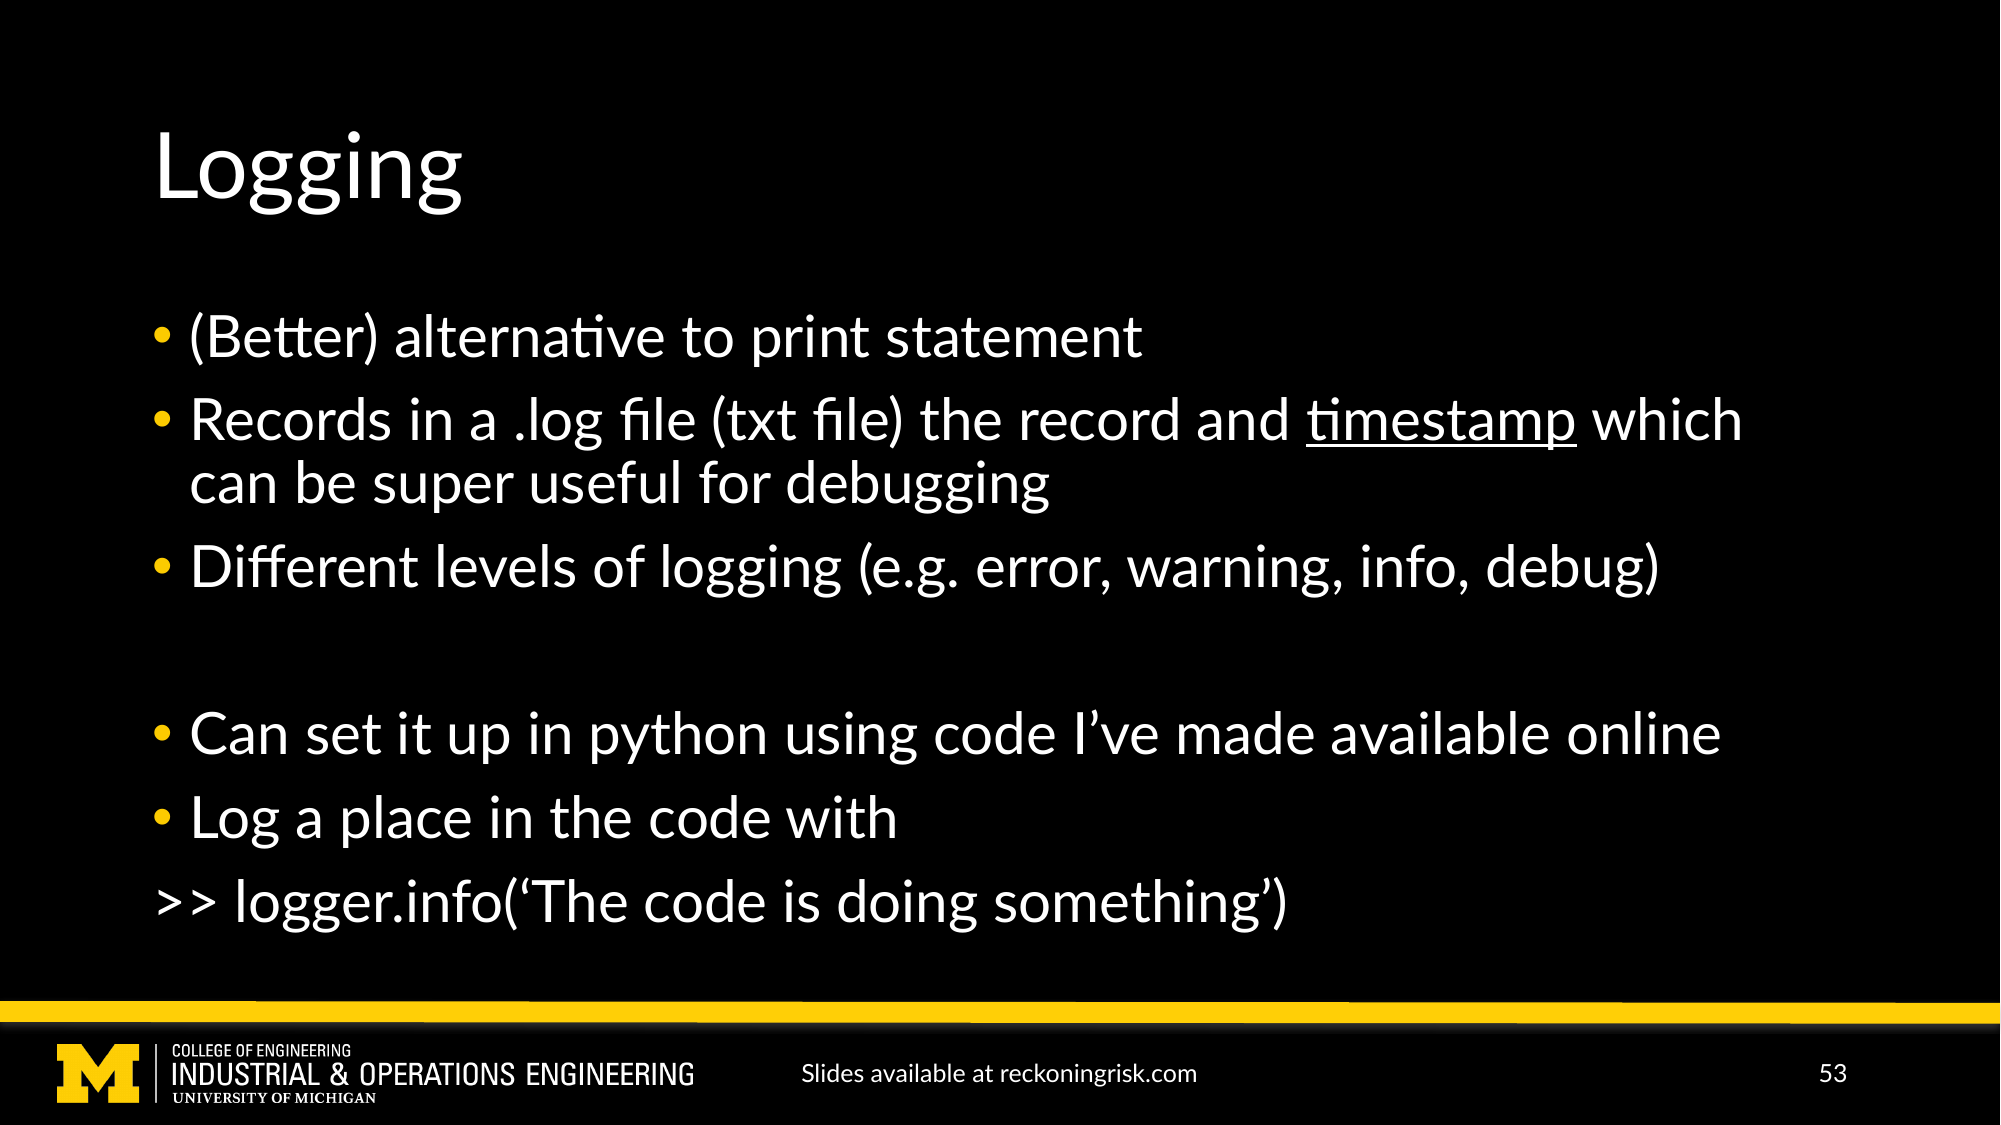

# Logging
(Better) alternative to print statement
Records in a .log file (txt file) the record and timestamp which can be super useful for debugging
Different levels of logging (e.g. error, warning, info, debug)

Can set it up in python using code I’ve made available online
Log a place in the code with
>> logger.info(‘The code is doing something’)
Slides available at reckoningrisk.com
53